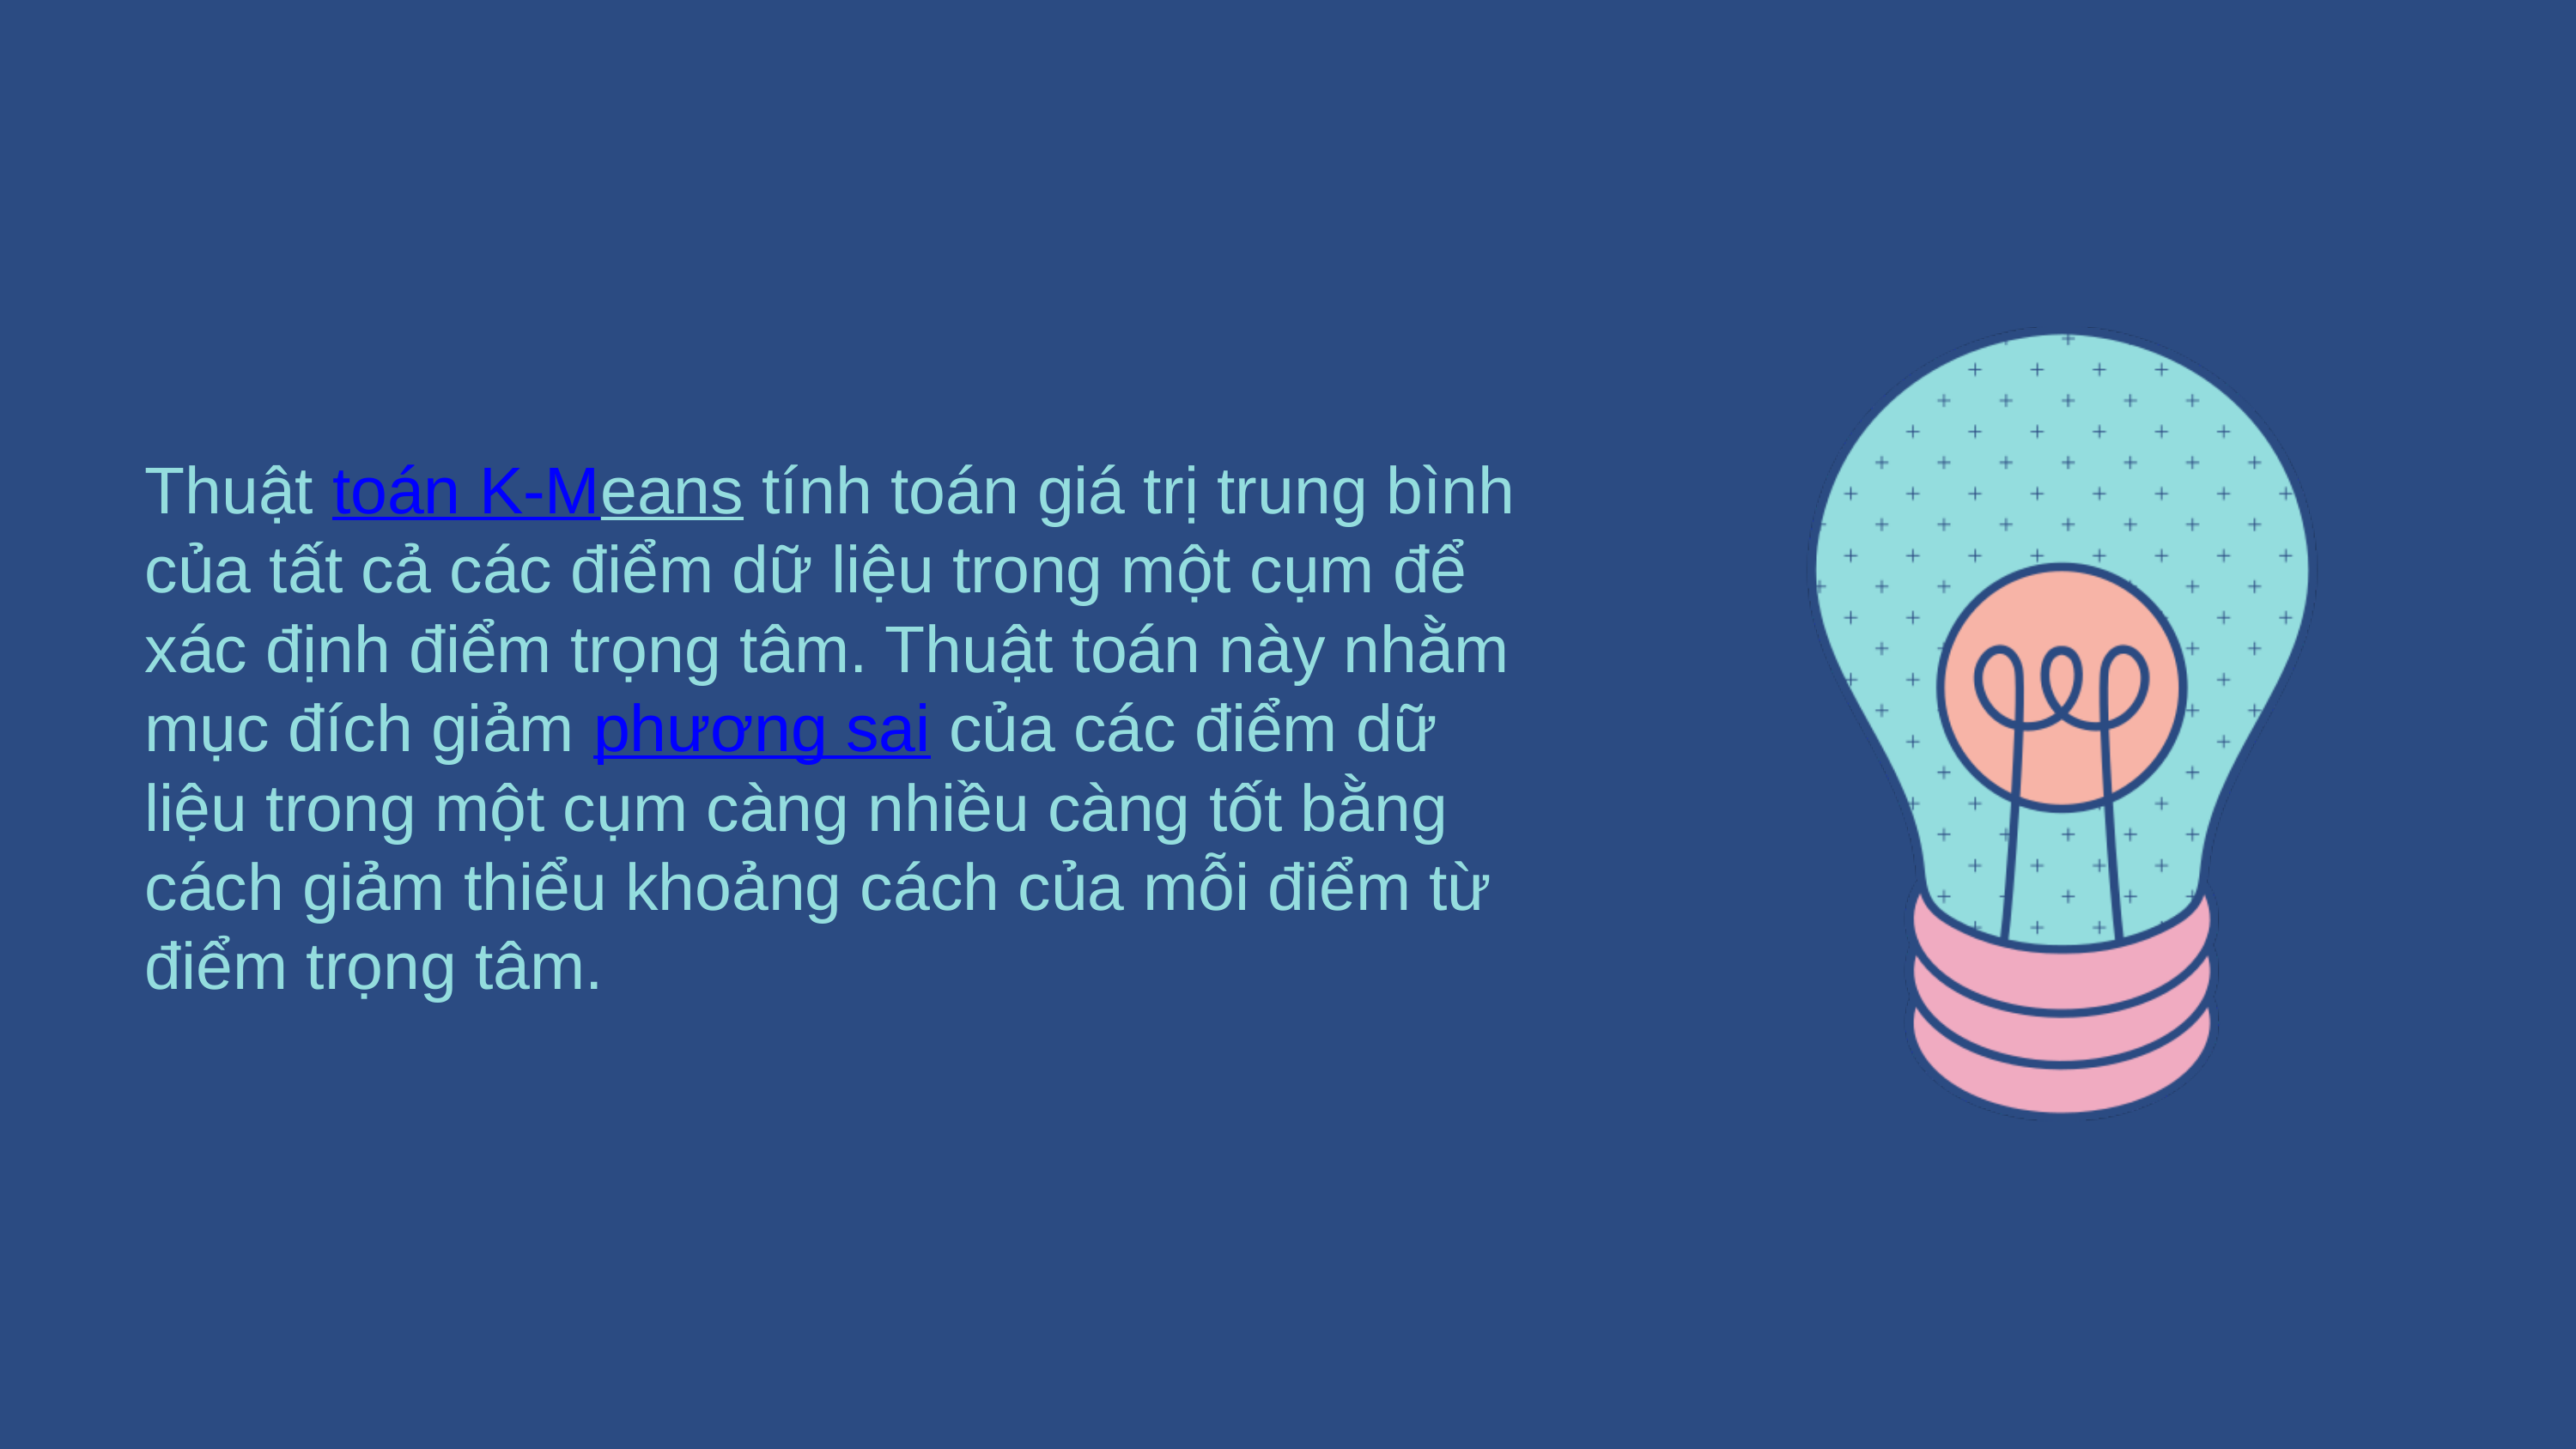

Thuật toán K-Means tính toán giá trị trung bình của tất cả các điểm dữ liệu trong một cụm để xác định điểm trọng tâm. Thuật toán này nhằm mục đích giảm phương sai của các điểm dữ liệu trong một cụm càng nhiều càng tốt bằng cách giảm thiểu khoảng cách của mỗi điểm từ điểm trọng tâm.